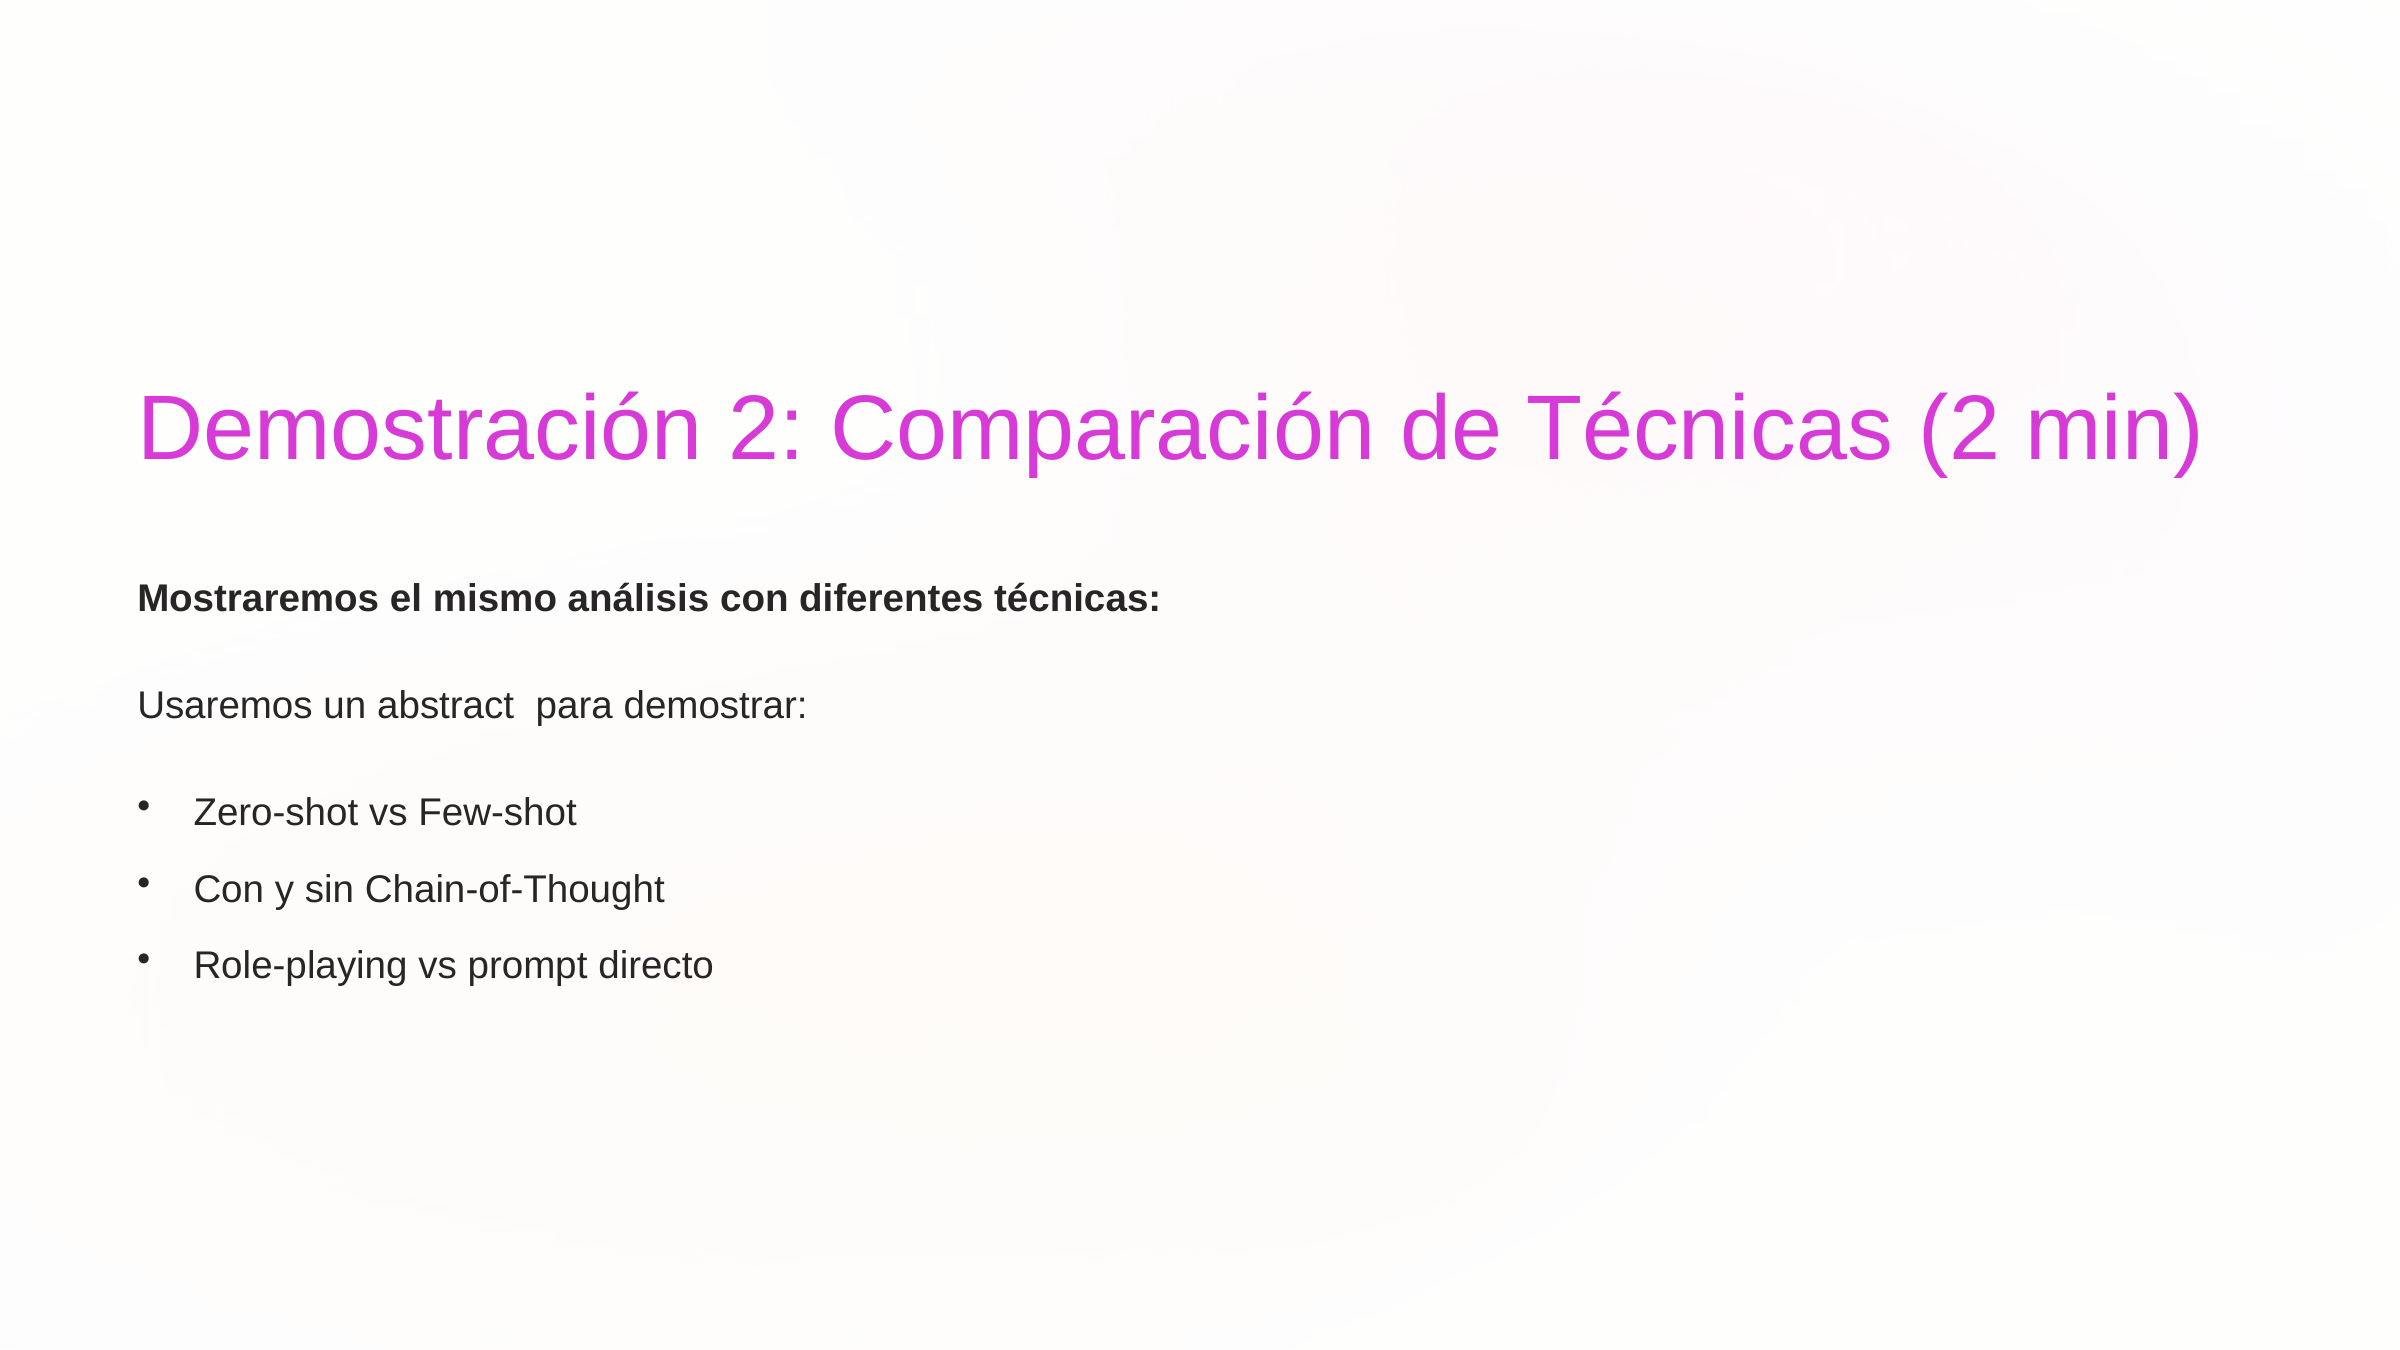

Demostración 2: Comparación de Técnicas (2 min)
Mostraremos el mismo análisis con diferentes técnicas:
Usaremos un abstract  para demostrar:
Zero-shot vs Few-shot
Con y sin Chain-of-Thought
Role-playing vs prompt directo